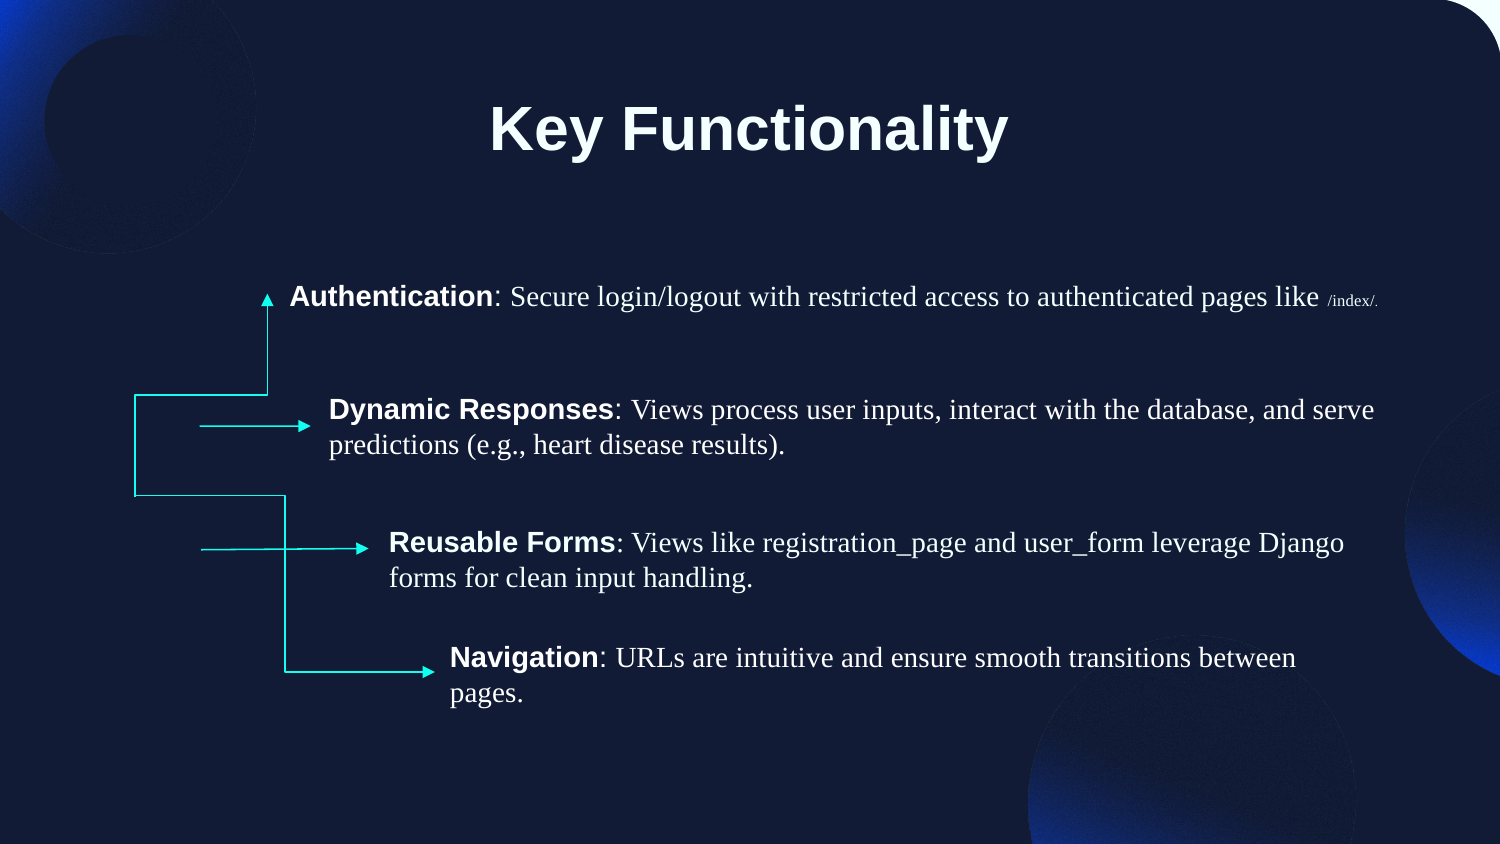

# Key Functionality
Authentication: Secure login/logout with restricted access to authenticated pages like /index/.
Dynamic Responses: Views process user inputs, interact with the database, and serve predictions (e.g., heart disease results).
Reusable Forms: Views like registration_page and user_form leverage Django forms for clean input handling.
Navigation: URLs are intuitive and ensure smooth transitions between pages.